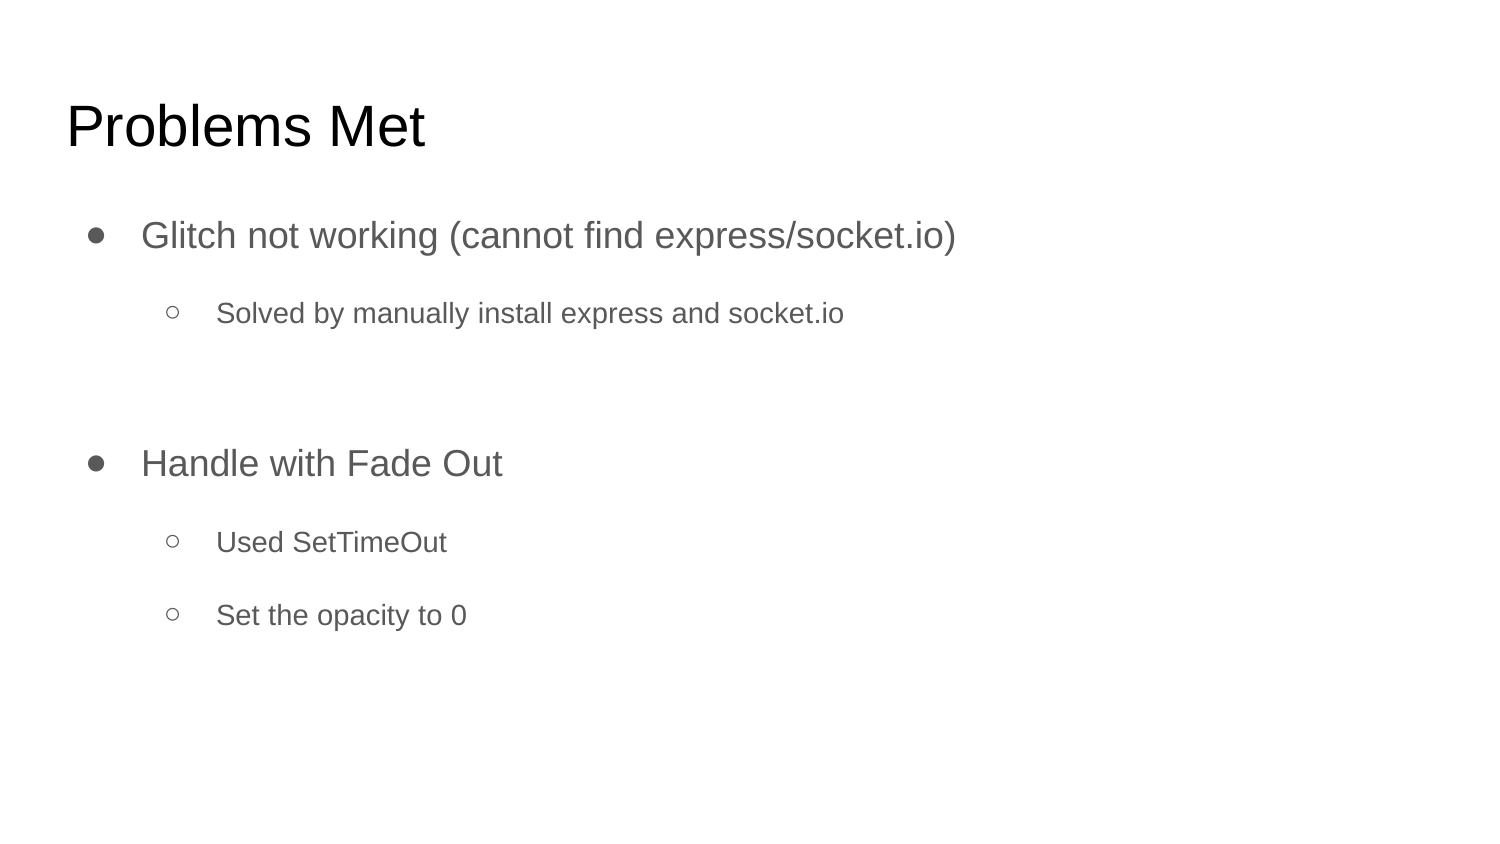

# Problems Met
Glitch not working (cannot find express/socket.io)
Solved by manually install express and socket.io

Handle with Fade Out
Used SetTimeOut
Set the opacity to 0